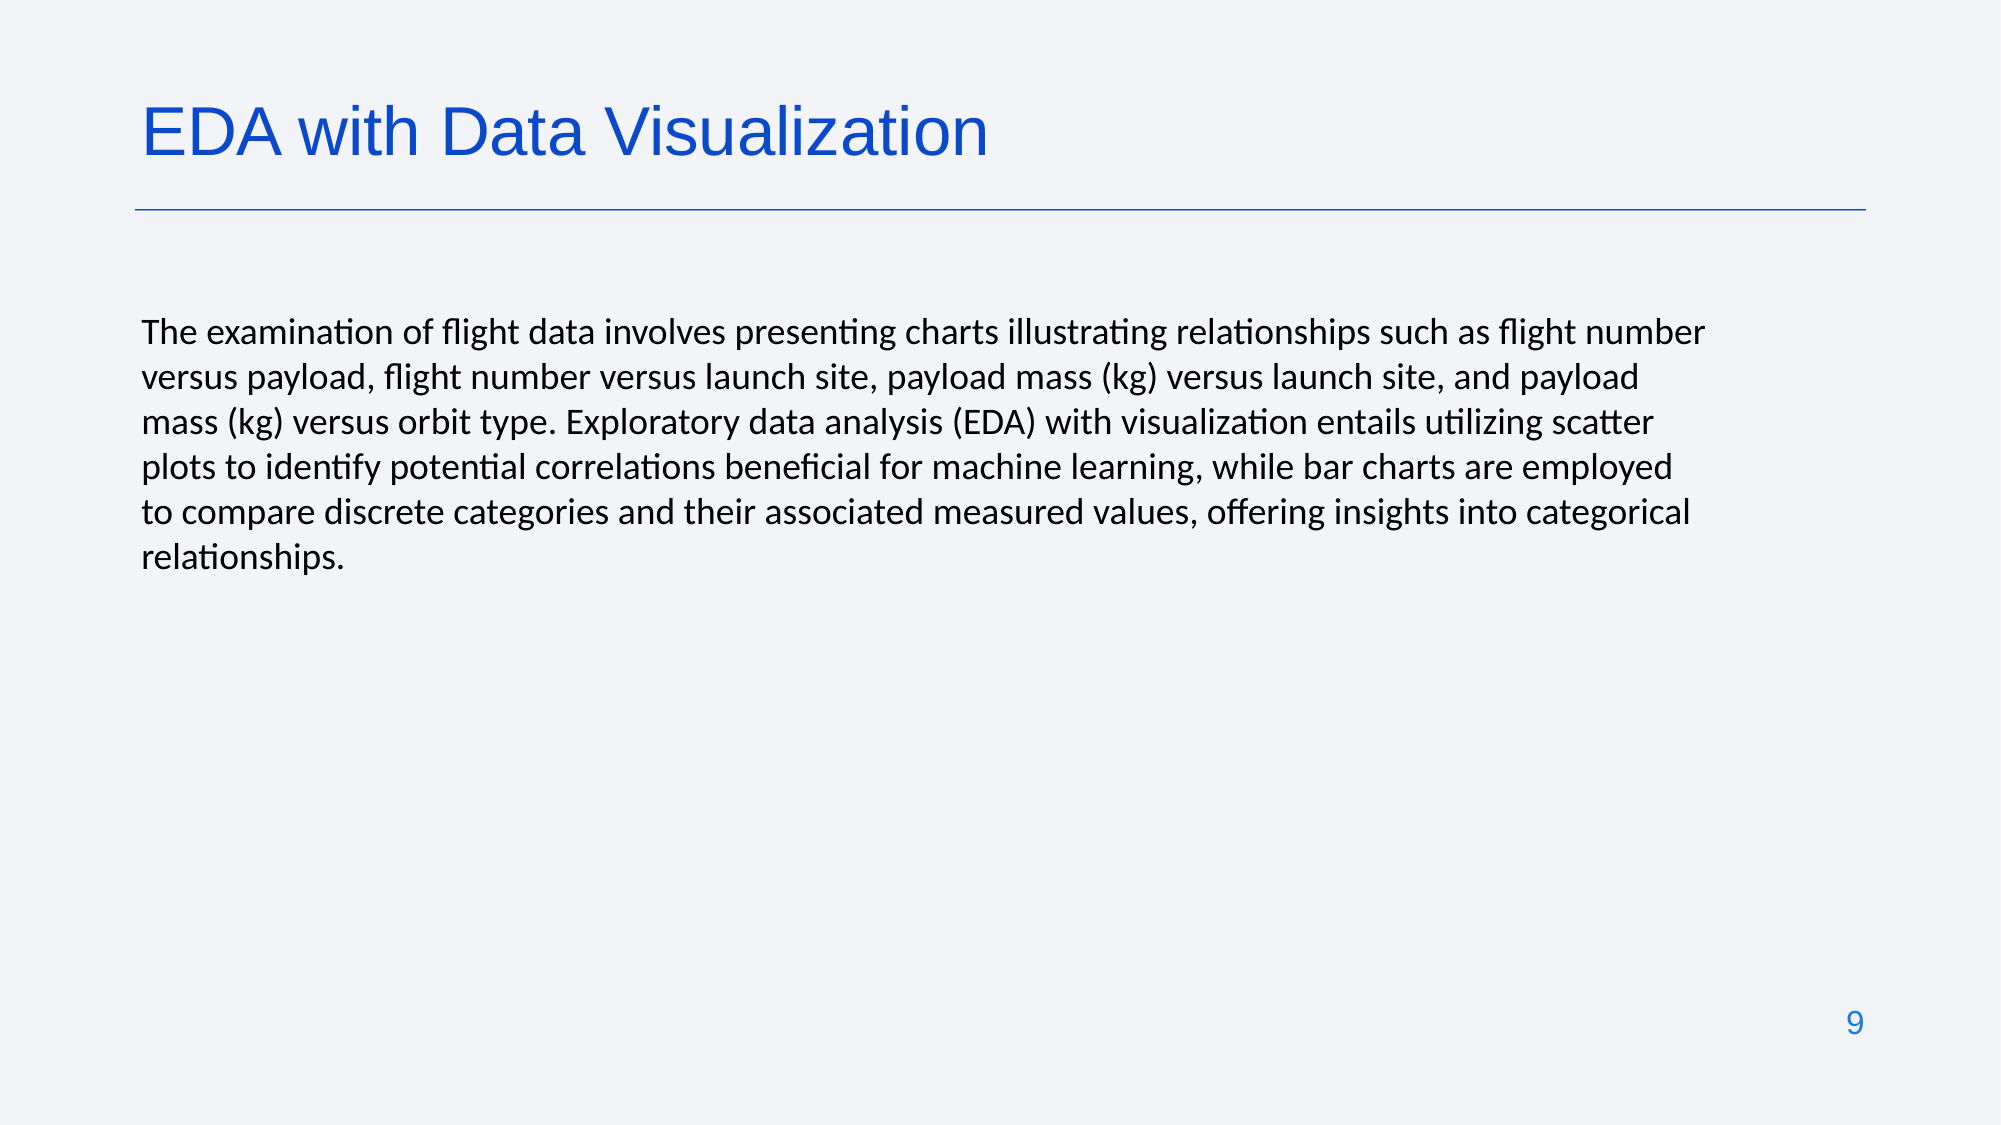

EDA with Data Visualization
The examination of flight data involves presenting charts illustrating relationships such as flight number versus payload, flight number versus launch site, payload mass (kg) versus launch site, and payload mass (kg) versus orbit type. Exploratory data analysis (EDA) with visualization entails utilizing scatter plots to identify potential correlations beneficial for machine learning, while bar charts are employed to compare discrete categories and their associated measured values, offering insights into categorical relationships.
9